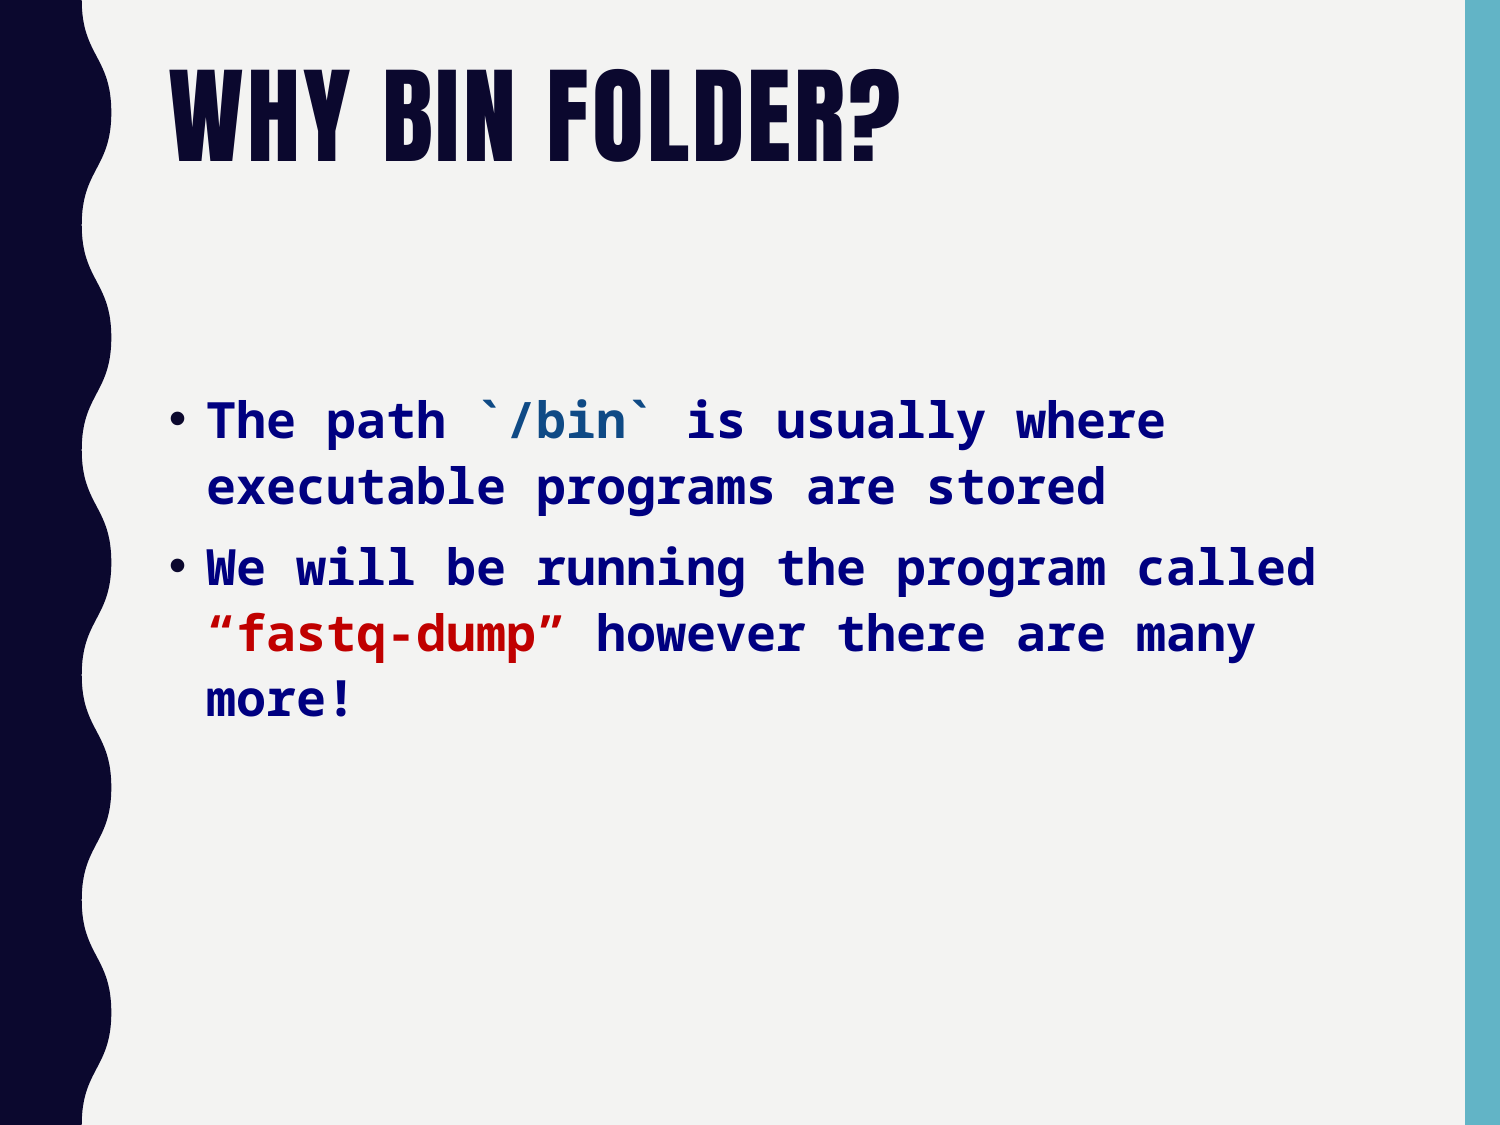

# Why bin folder?
The path `/bin` is usually where executable programs are stored
We will be running the program called “fastq-dump” however there are many more!